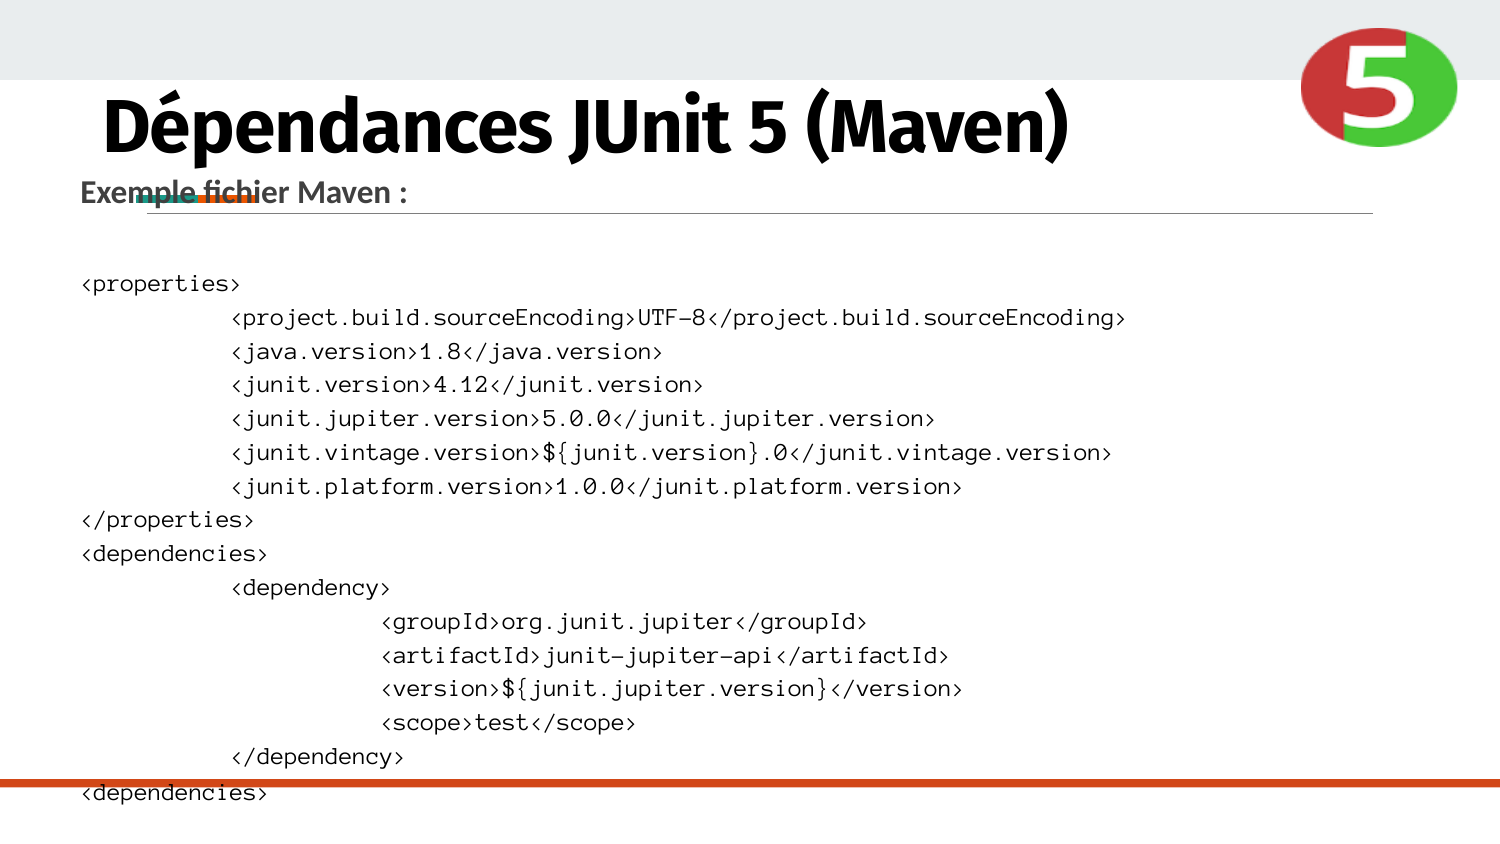

# Dépendances JUnit 5 (Maven)
Exemple fichier Maven :

<properties>
<project.build.sourceEncoding>UTF-8</project.build.sourceEncoding>
<java.version>1.8</java.version>
<junit.version>4.12</junit.version>
<junit.jupiter.version>5.0.0</junit.jupiter.version>
<junit.vintage.version>${junit.version}.0</junit.vintage.version>
<junit.platform.version>1.0.0</junit.platform.version>
</properties>
<dependencies>
<dependency>
<groupId>org.junit.jupiter</groupId>
<artifactId>junit-jupiter-api</artifactId>
<version>${junit.jupiter.version}</version>
<scope>test</scope>
</dependency>
<dependencies>

329
USINE LOGICIELLE - © DAVID PLANTROU - 2019